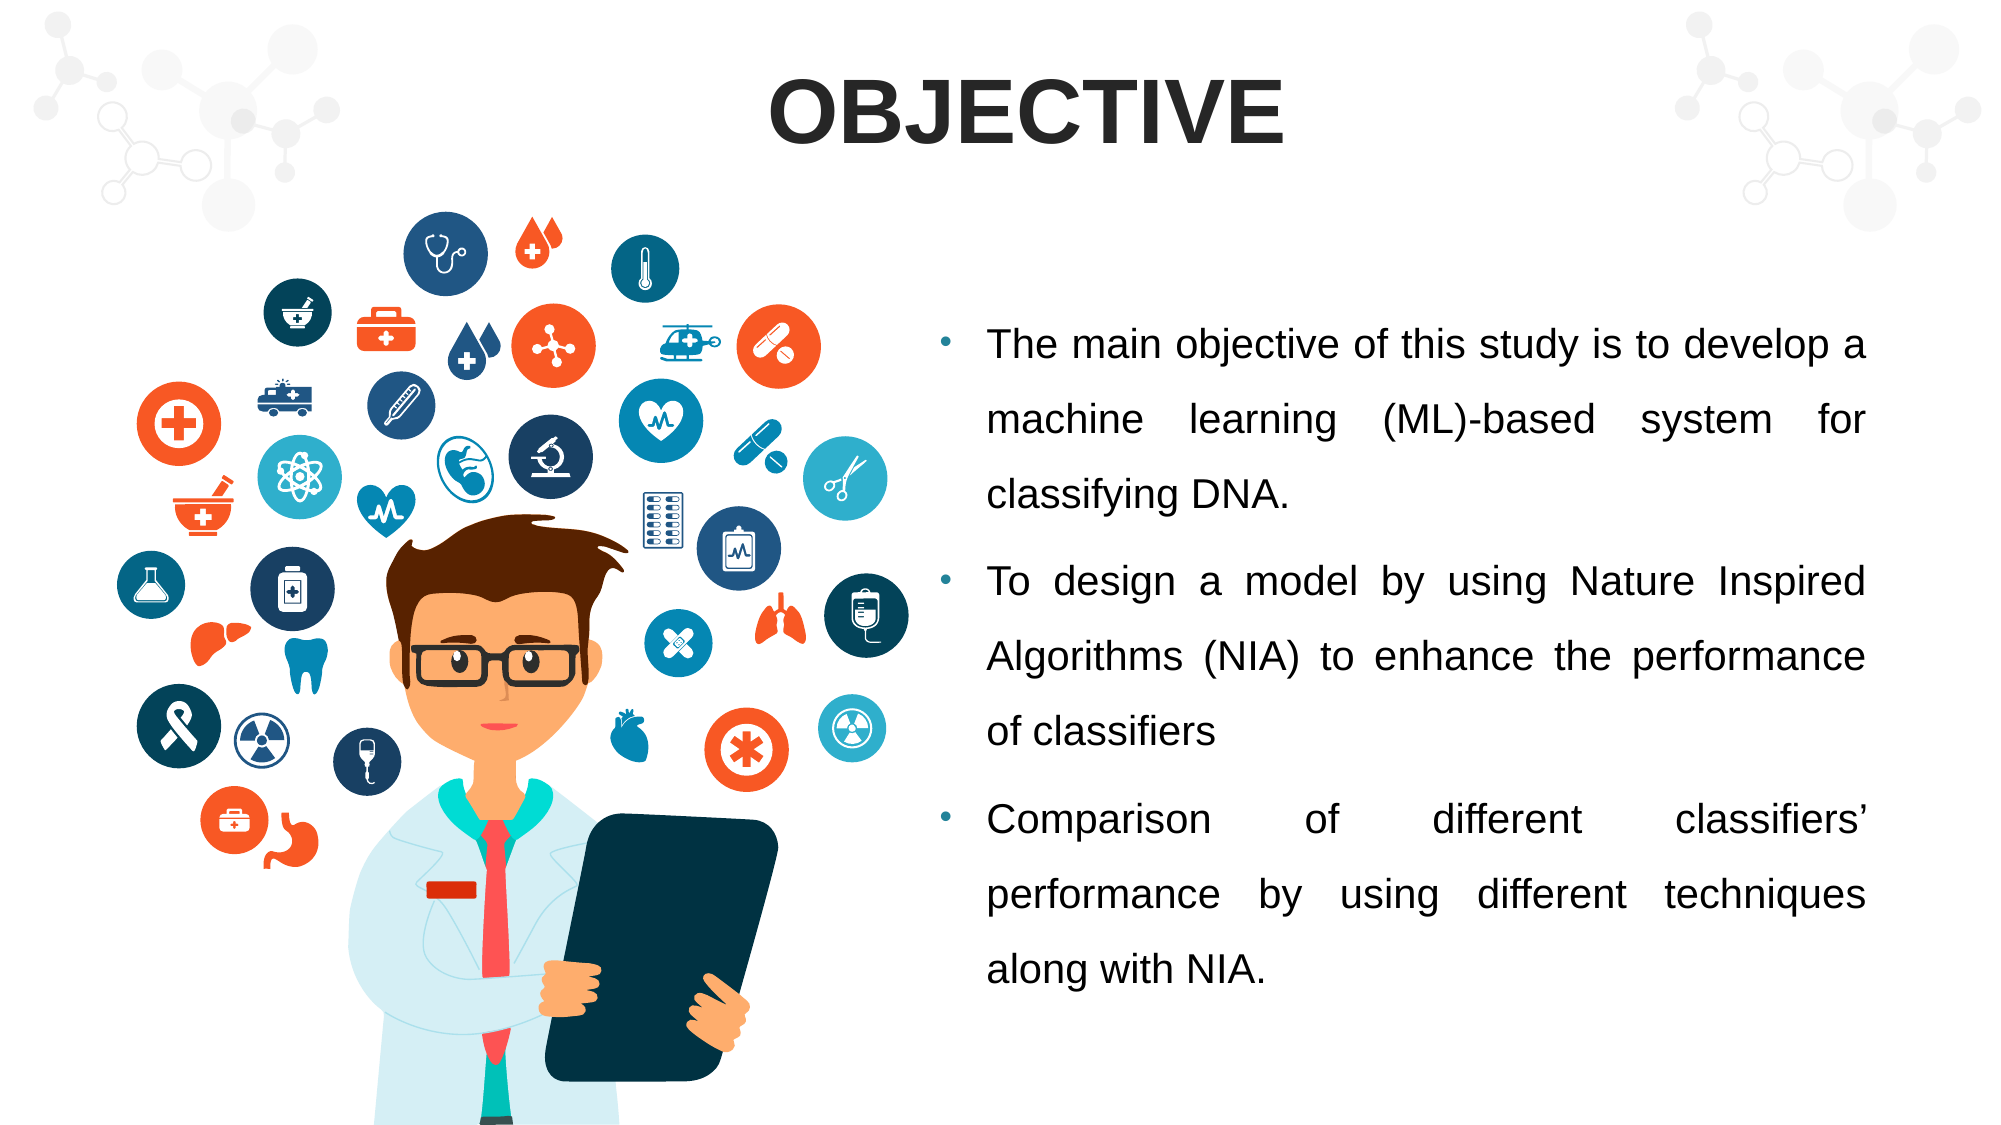

OBJECTIVE

The main objective of this study is to develop a machine learning (ML)-based system for classifying DNA.
To design a model by using Nature Inspired Algorithms (NIA) to enhance the performance of classifiers
Comparison of different classifiers’ performance by using different techniques along with NIA.